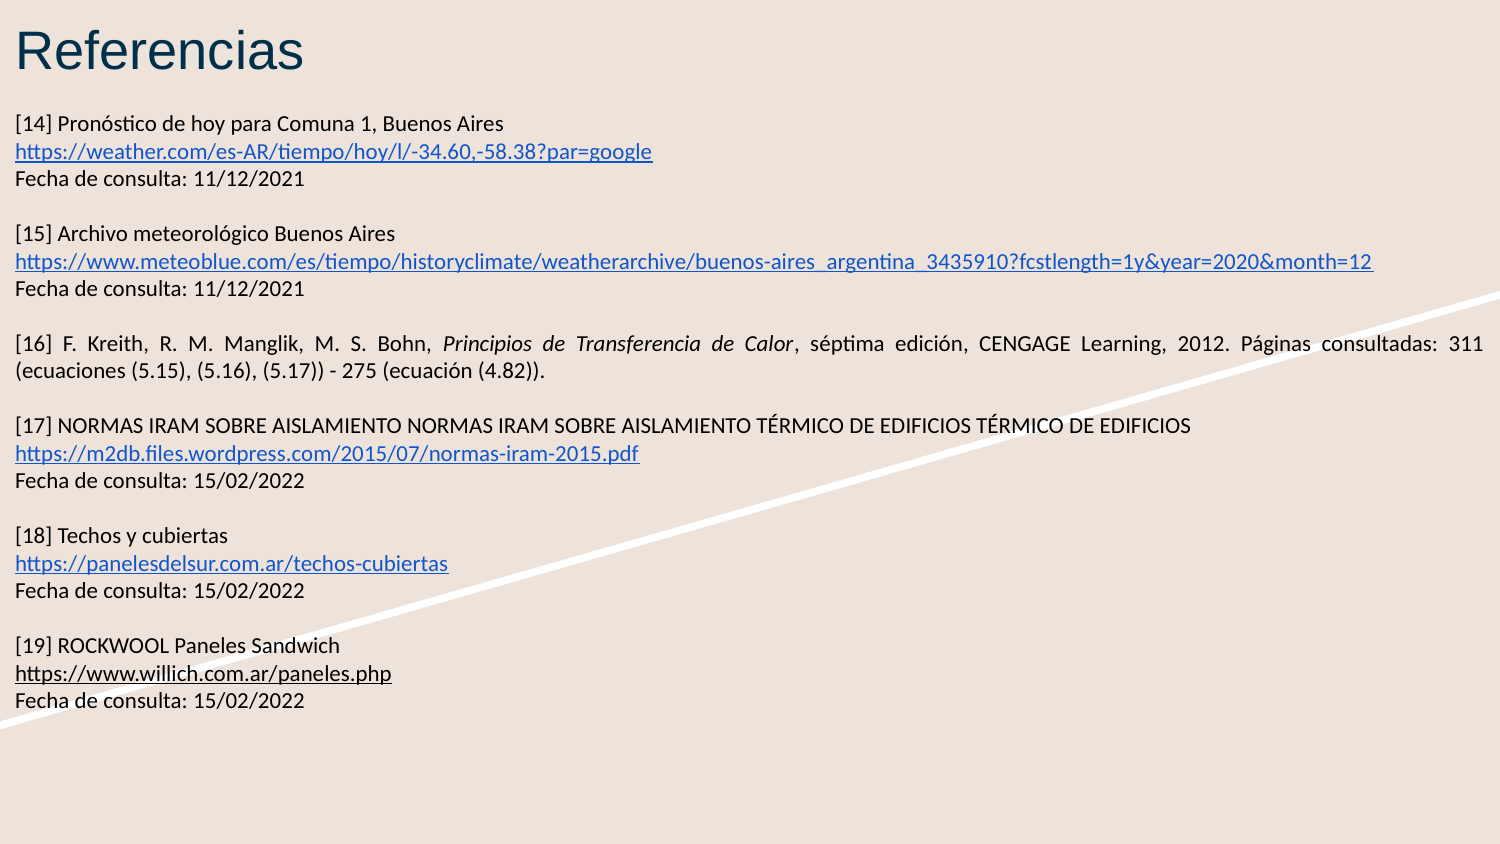

# Referencias
[14] Pronóstico de hoy para Comuna 1, Buenos Aires
https://weather.com/es-AR/tiempo/hoy/l/-34.60,-58.38?par=google
Fecha de consulta: 11/12/2021

[15] Archivo meteorológico Buenos Aires
https://www.meteoblue.com/es/tiempo/historyclimate/weatherarchive/buenos-aires_argentina_3435910?fcstlength=1y&year=2020&month=12
Fecha de consulta: 11/12/2021

[16] F. Kreith, R. M. Manglik, M. S. Bohn, Principios de Transferencia de Calor, séptima edición, CENGAGE Learning, 2012. Páginas consultadas: 311 (ecuaciones (5.15), (5.16), (5.17)) - 275 (ecuación (4.82)).

[17] NORMAS IRAM SOBRE AISLAMIENTO NORMAS IRAM SOBRE AISLAMIENTO TÉRMICO DE EDIFICIOS TÉRMICO DE EDIFICIOS
https://m2db.files.wordpress.com/2015/07/normas-iram-2015.pdf
Fecha de consulta: 15/02/2022

[18] Techos y cubiertas
https://panelesdelsur.com.ar/techos-cubiertas
Fecha de consulta: 15/02/2022

[19] ROCKWOOL Paneles Sandwich
https://www.willich.com.ar/paneles.php
Fecha de consulta: 15/02/2022